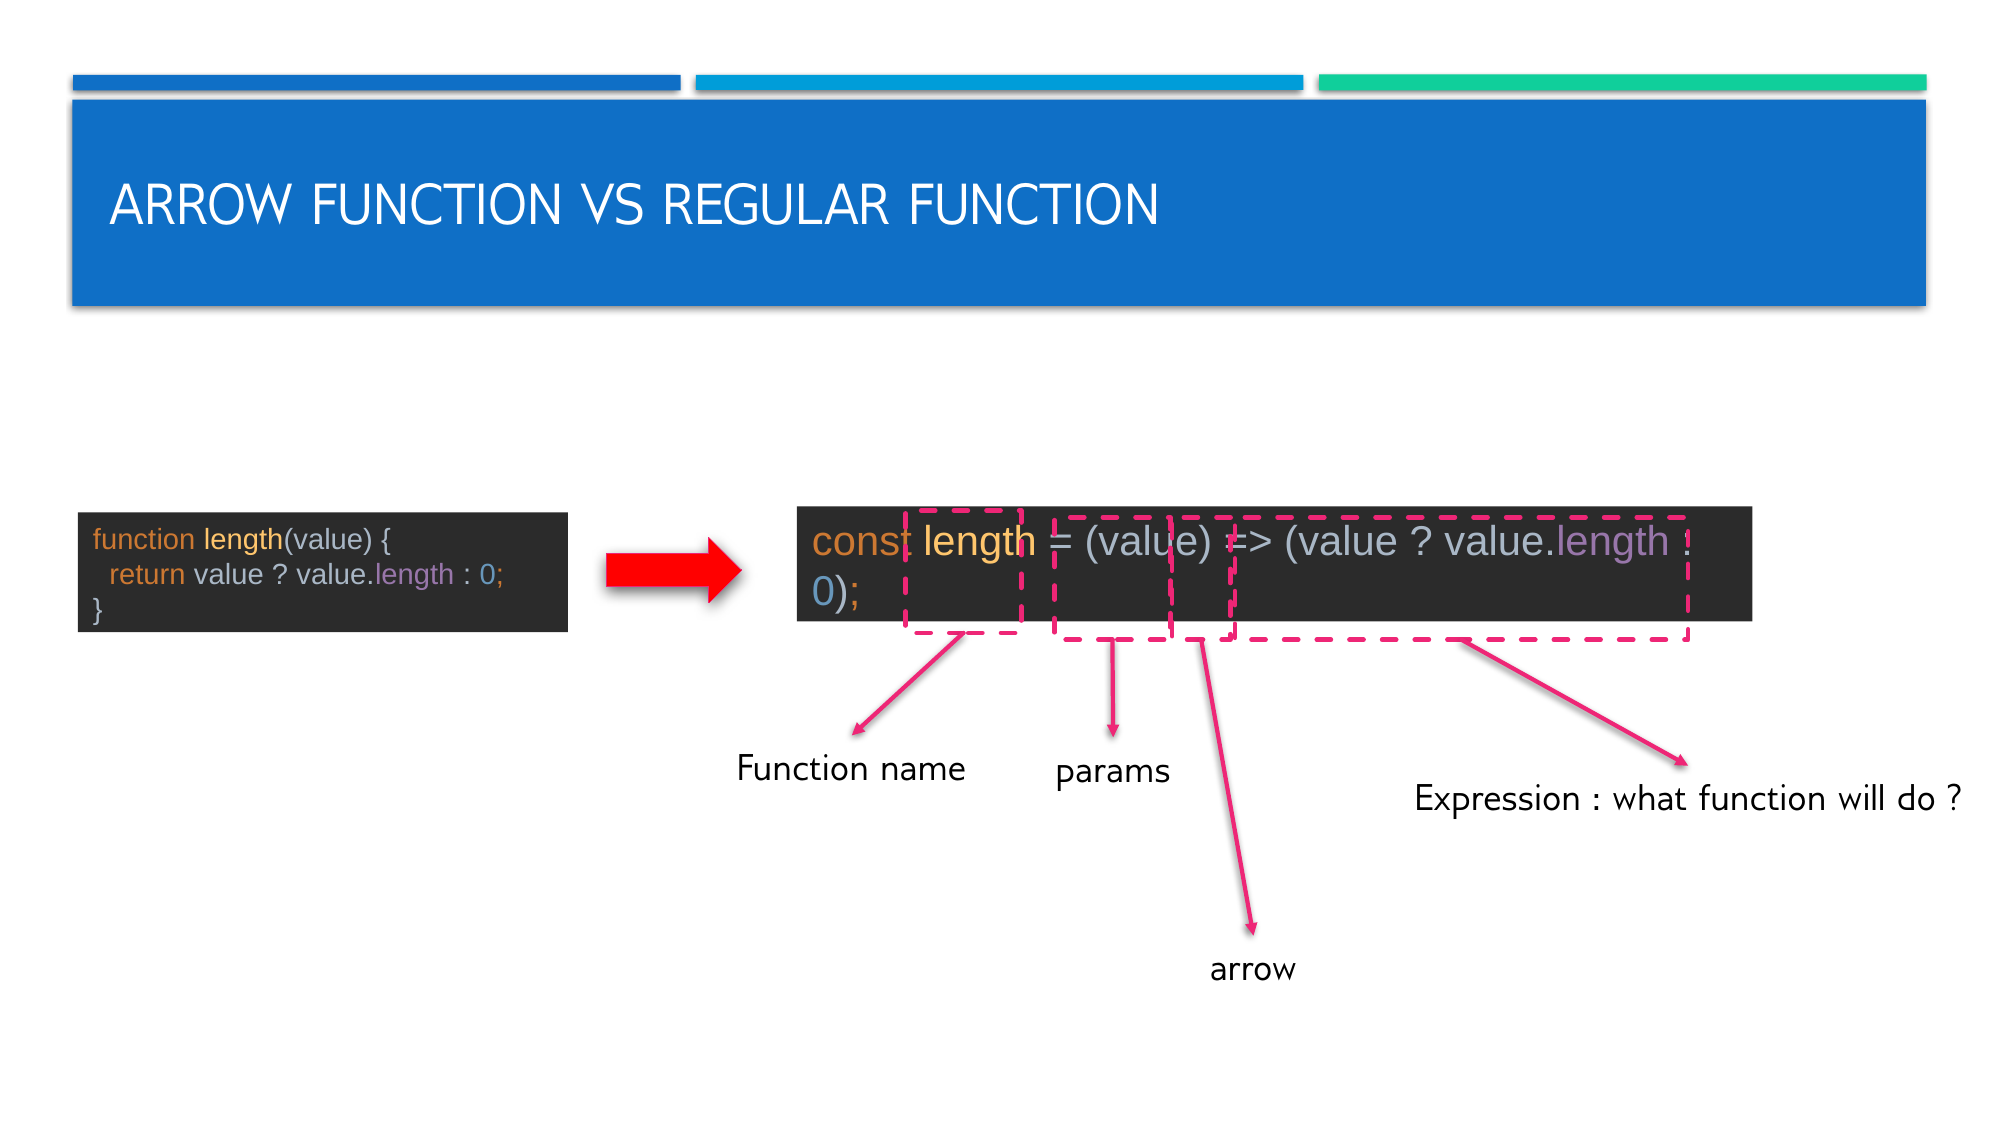

# Arrow function vs regular function

function length(value) {
  return value ? value.length : 0;
}

const length = (value) => (value ? value.length : 0);

Function name
params
Expression : what function will do ?
arrow